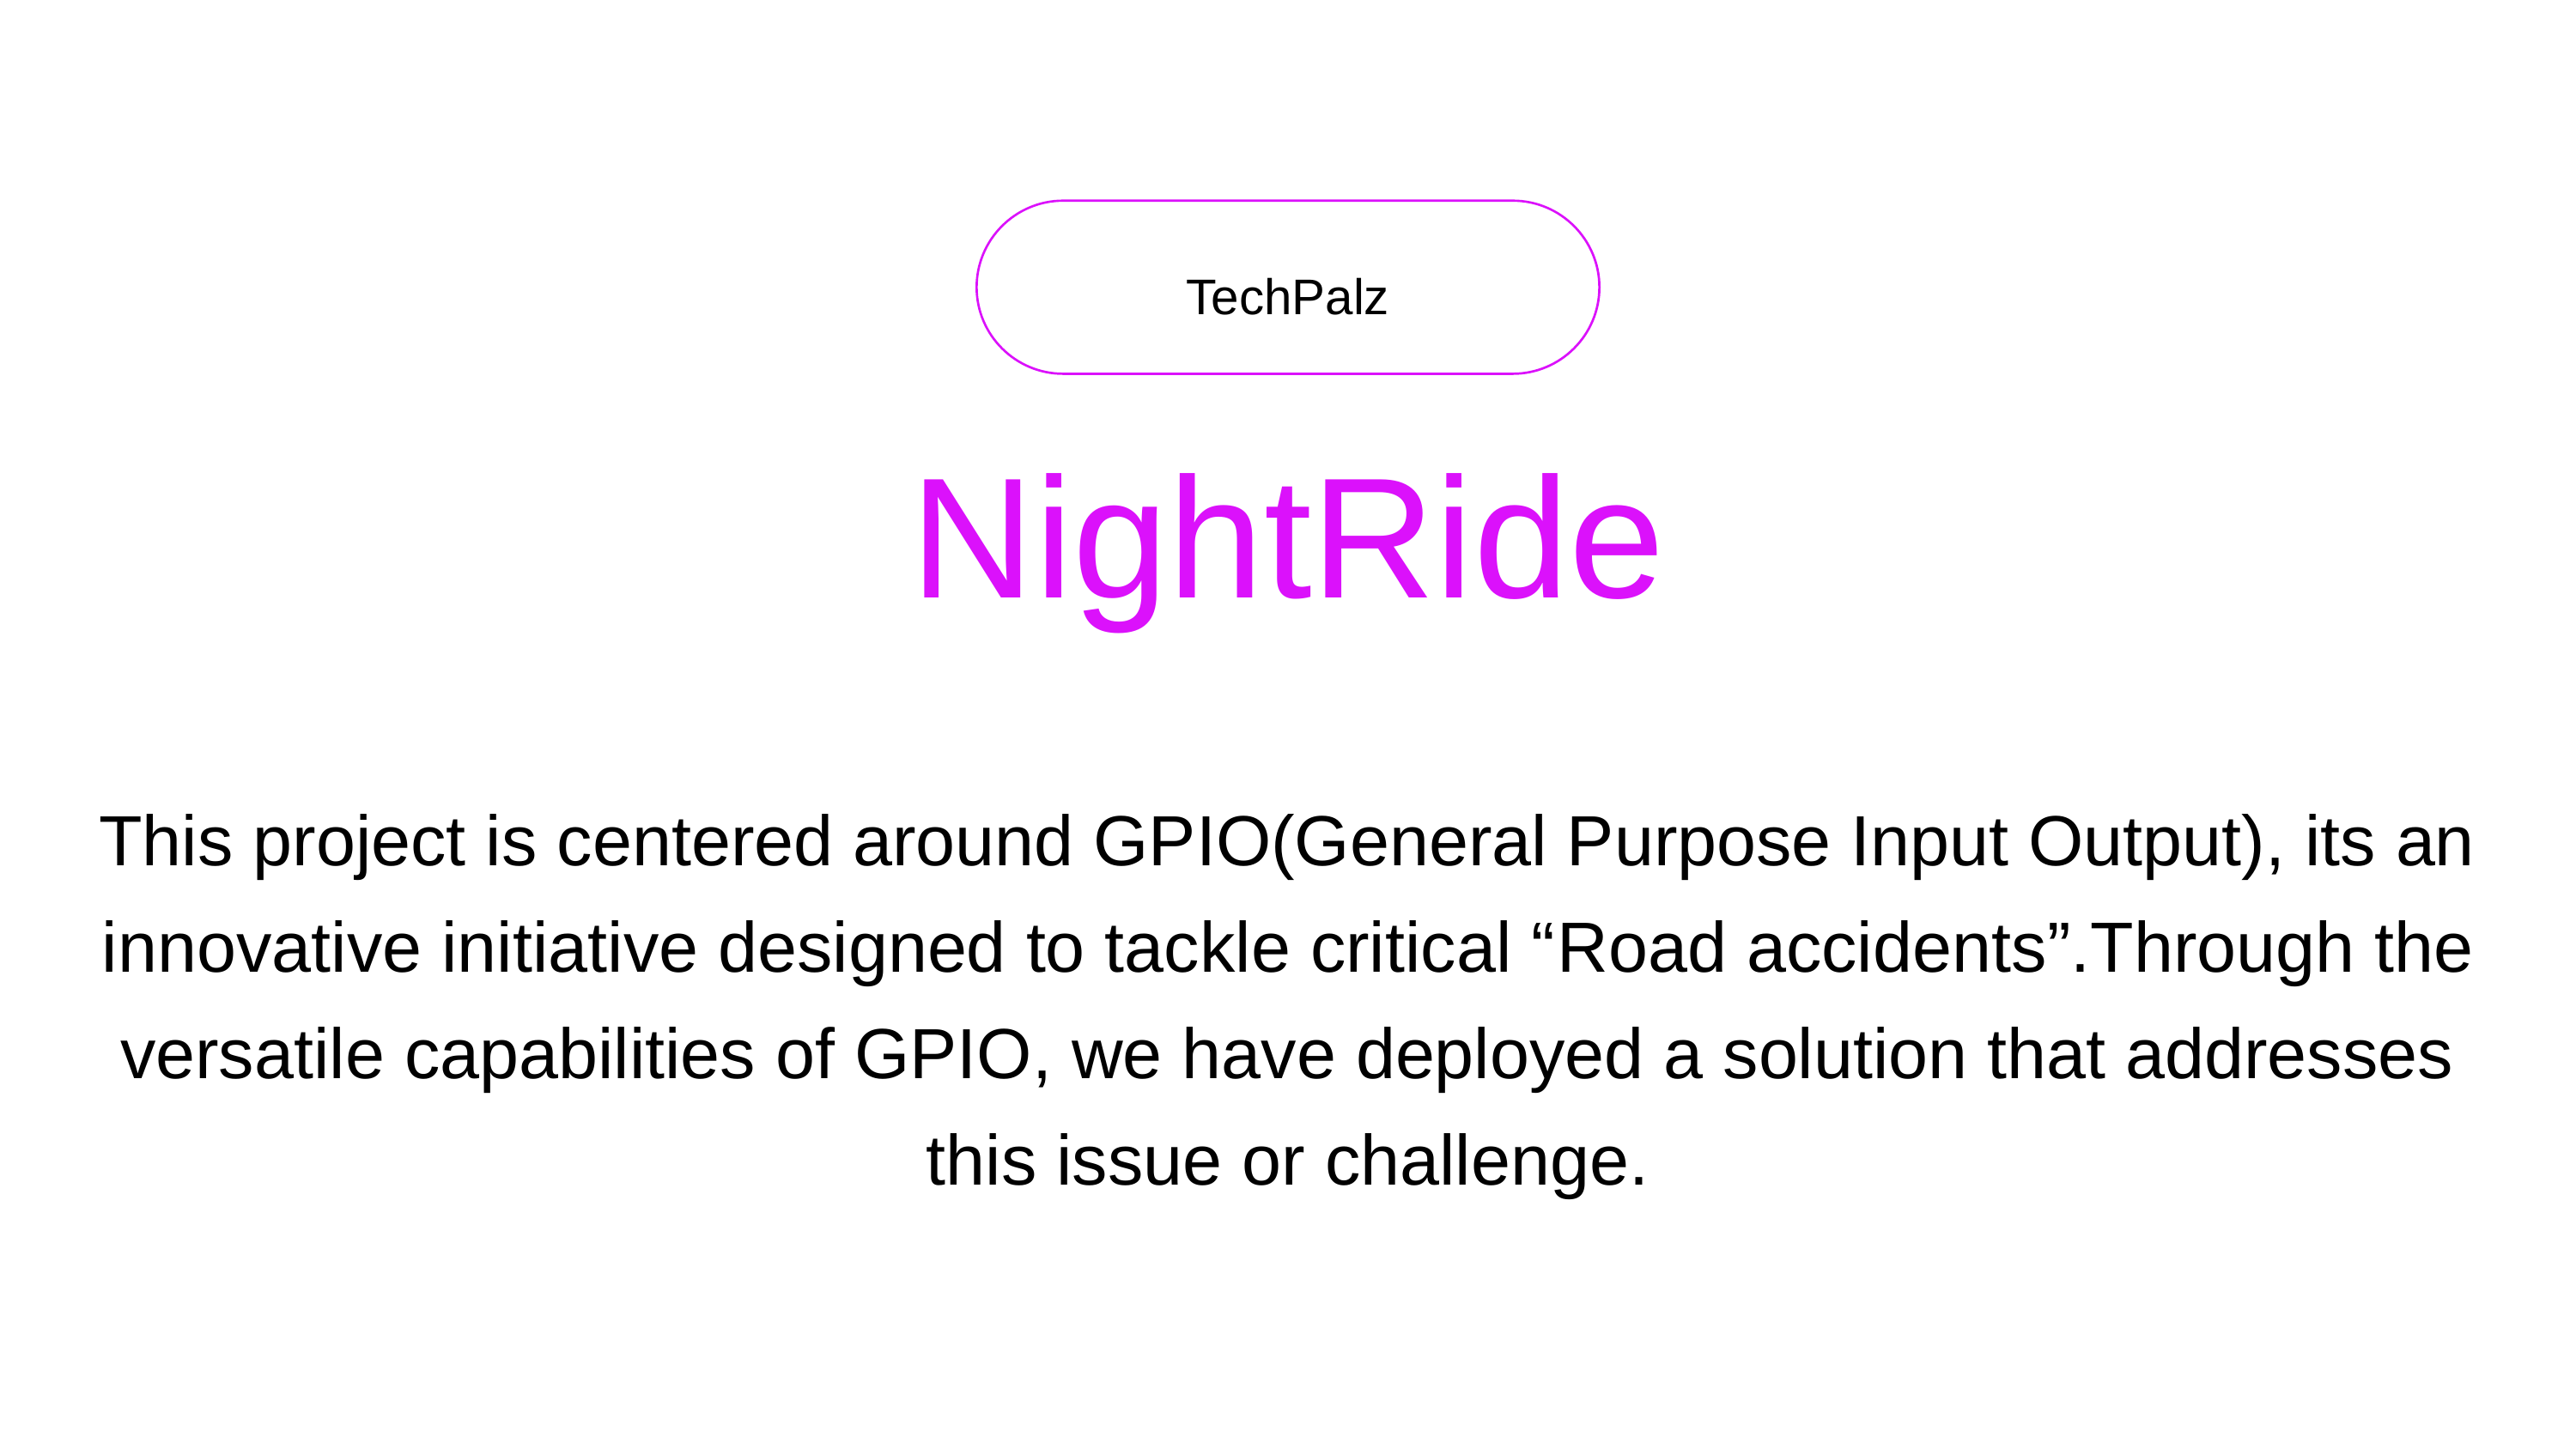

TechPalz
NightRide
This project is centered around GPIO(General Purpose Input Output), its an innovative initiative designed to tackle critical “Road accidents”.Through the versatile capabilities of GPIO, we have deployed a solution that addresses this issue or challenge.